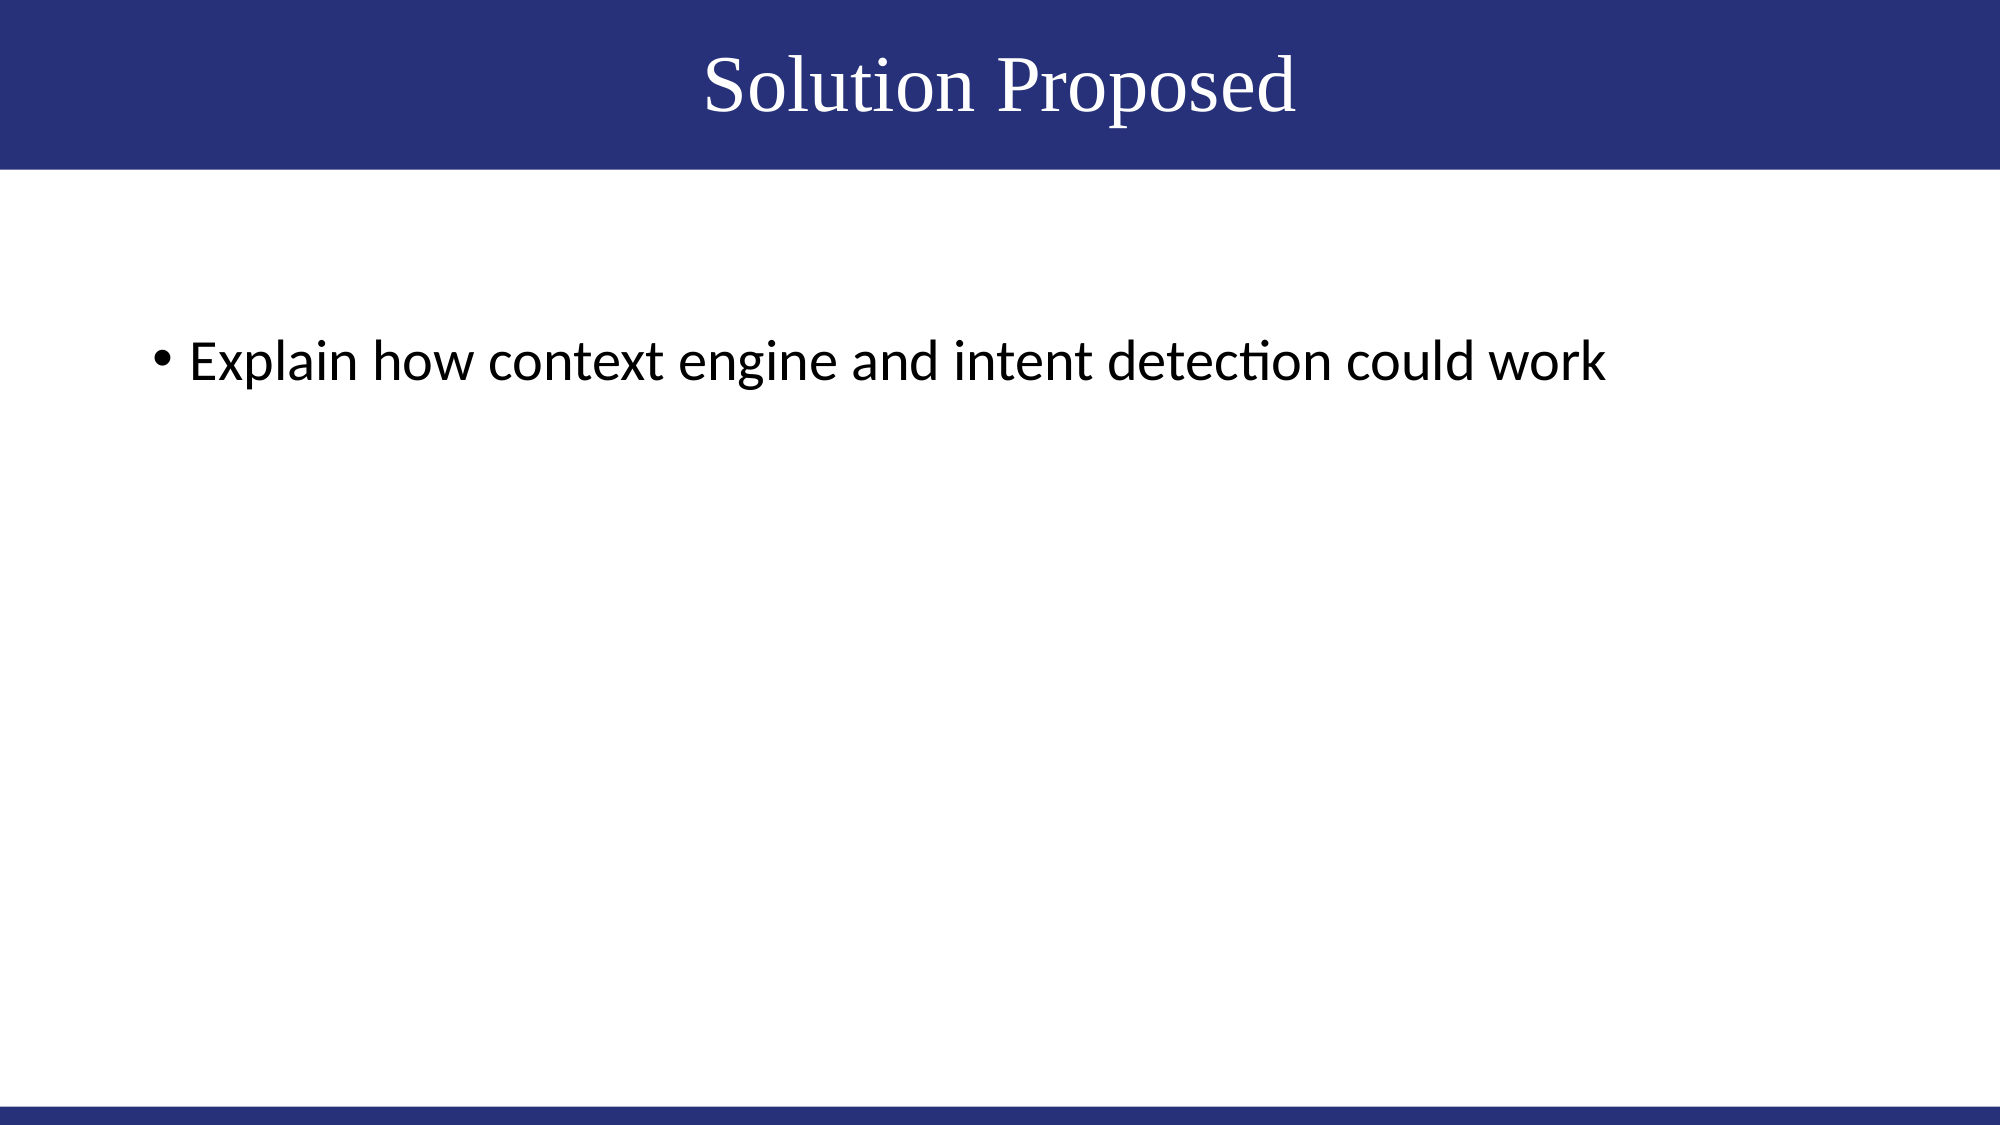

# Solution Proposed
Explain how context engine and intent detection could work